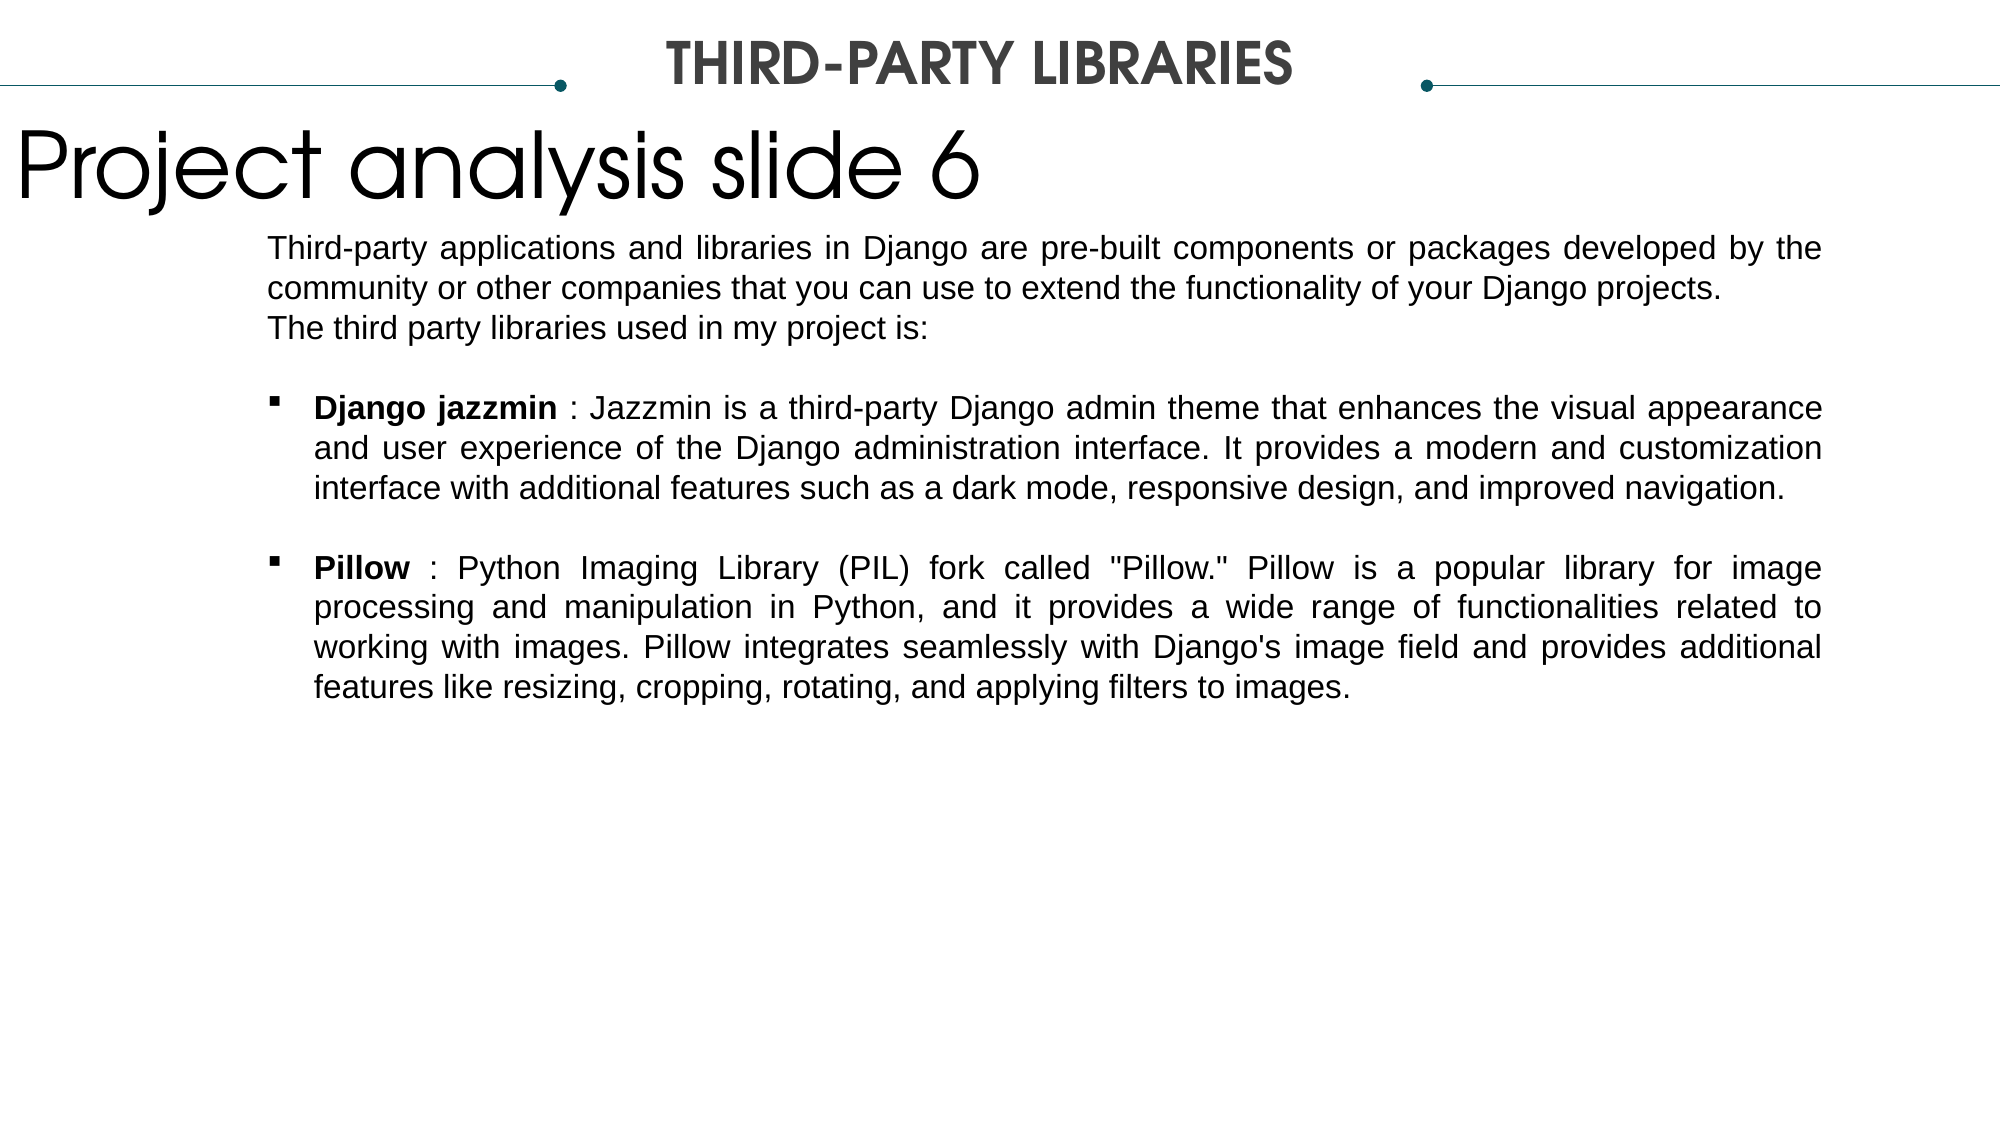

THIRD-PARTY LIBRARIES
Project analysis slide 6
Third-party applications and libraries in Django are pre-built components or packages developed by the community or other companies that you can use to extend the functionality of your Django projects.
The third party libraries used in my project is:

Django jazzmin : Jazzmin is a third-party Django admin theme that enhances the visual appearance and user experience of the Django administration interface. It provides a modern and customization interface with additional features such as a dark mode, responsive design, and improved navigation.

Pillow : Python Imaging Library (PIL) fork called "Pillow." Pillow is a popular library for image processing and manipulation in Python, and it provides a wide range of functionalities related to working with images. Pillow integrates seamlessly with Django's image field and provides additional features like resizing, cropping, rotating, and applying filters to images.